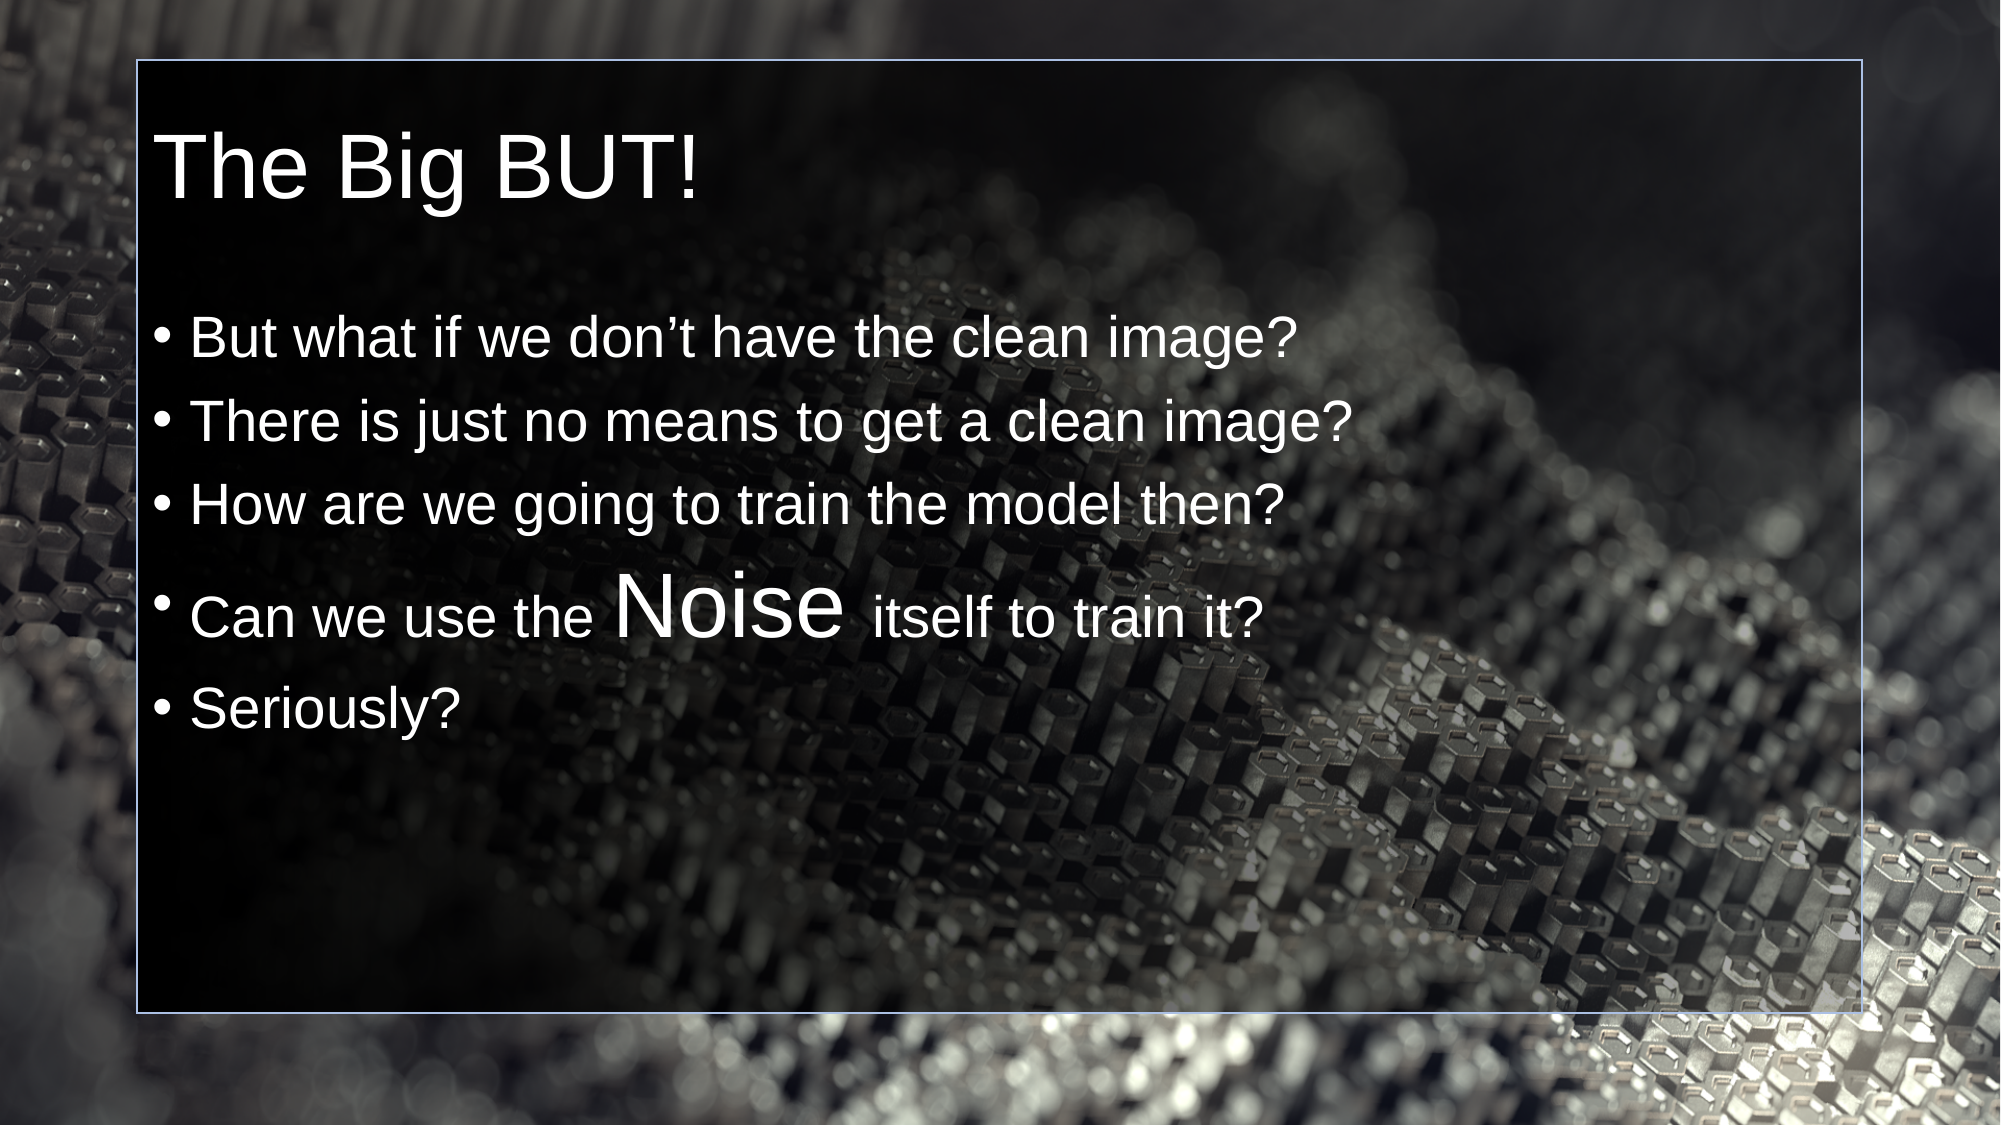

# The Big BUT!
But what if we don’t have the clean image?
There is just no means to get a clean image?
How are we going to train the model then?
Can we use the Noise itself to train it?
Seriously?